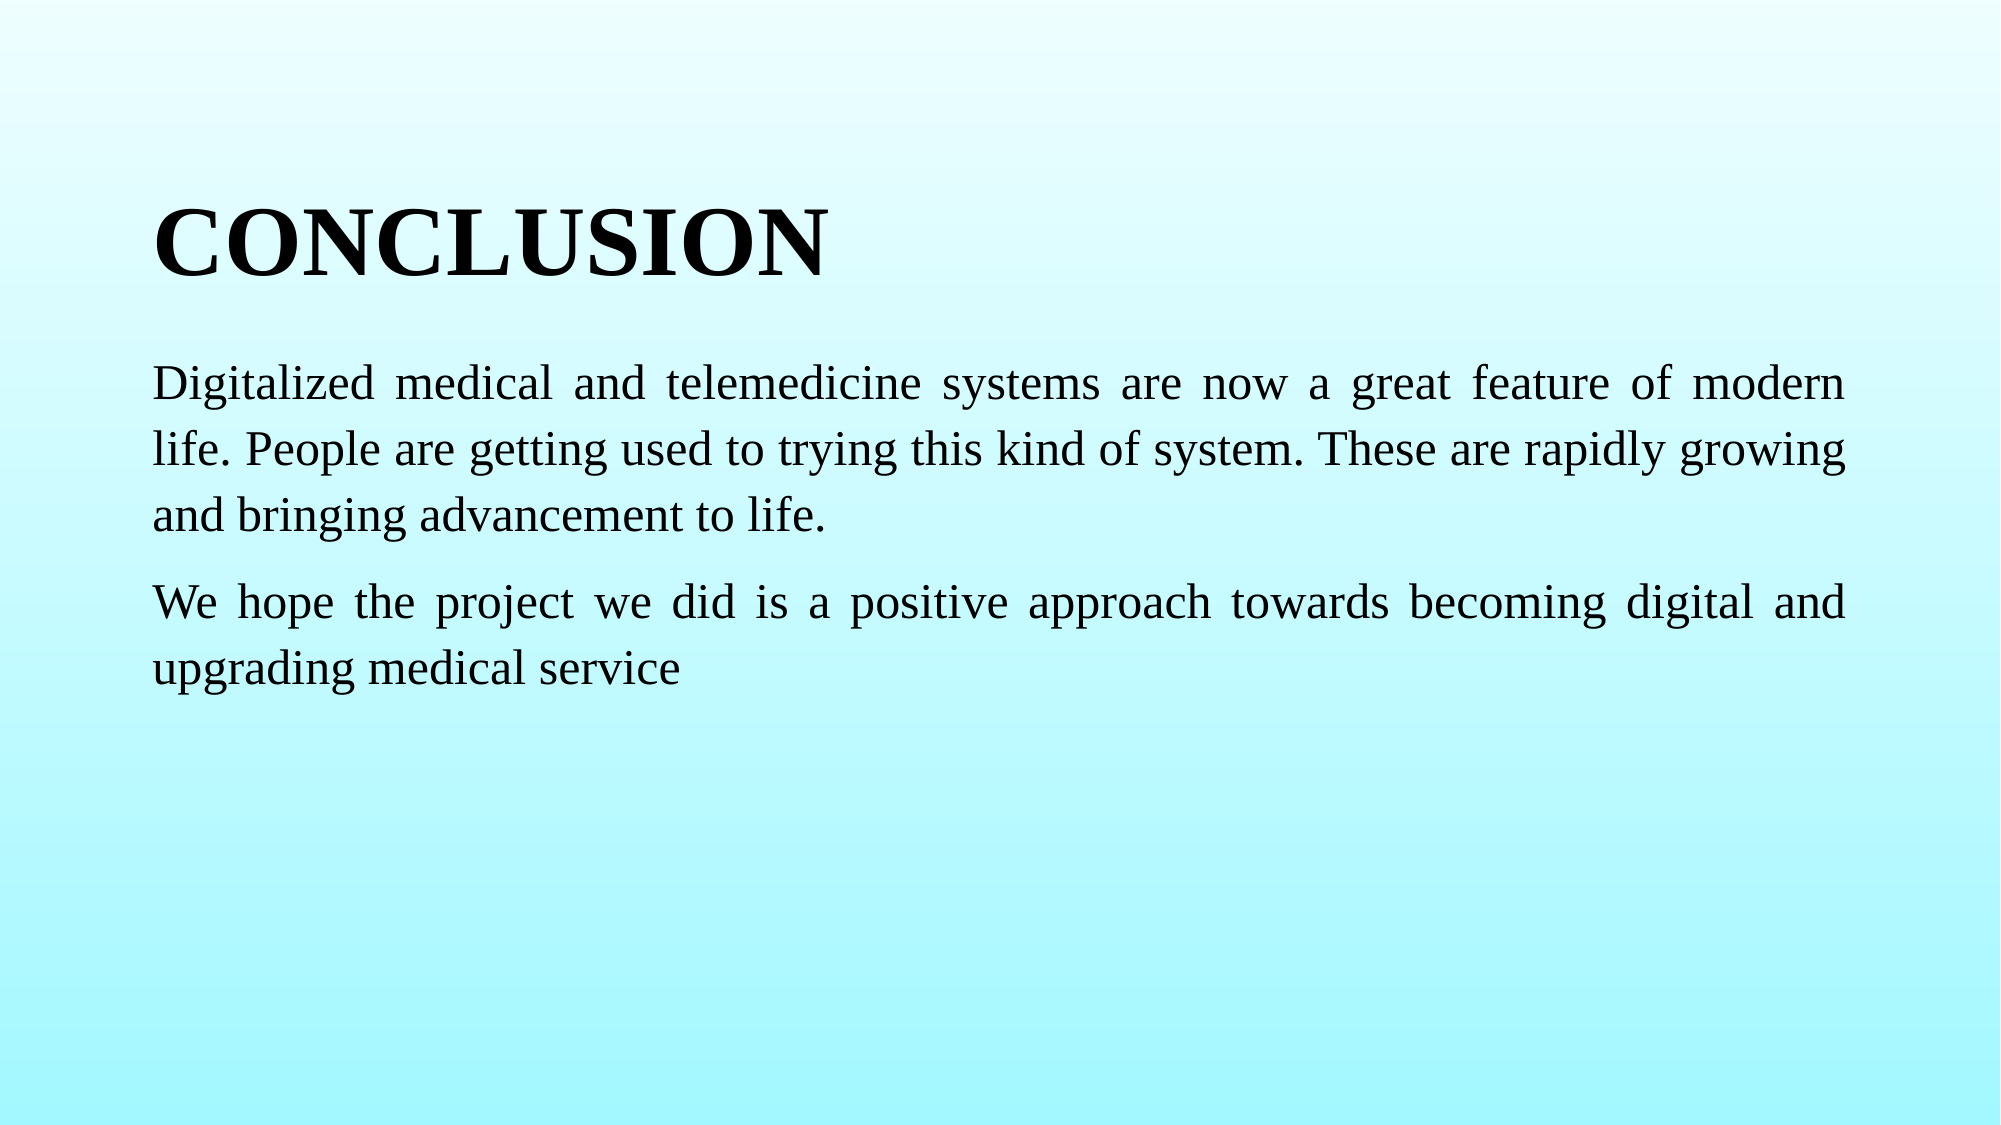

# CONCLUSION
Digitalized medical and telemedicine systems are now a great feature of modern life. People are getting used to trying this kind of system. These are rapidly growing and bringing advancement to life.
We hope the project we did is a positive approach towards becoming digital and upgrading medical service